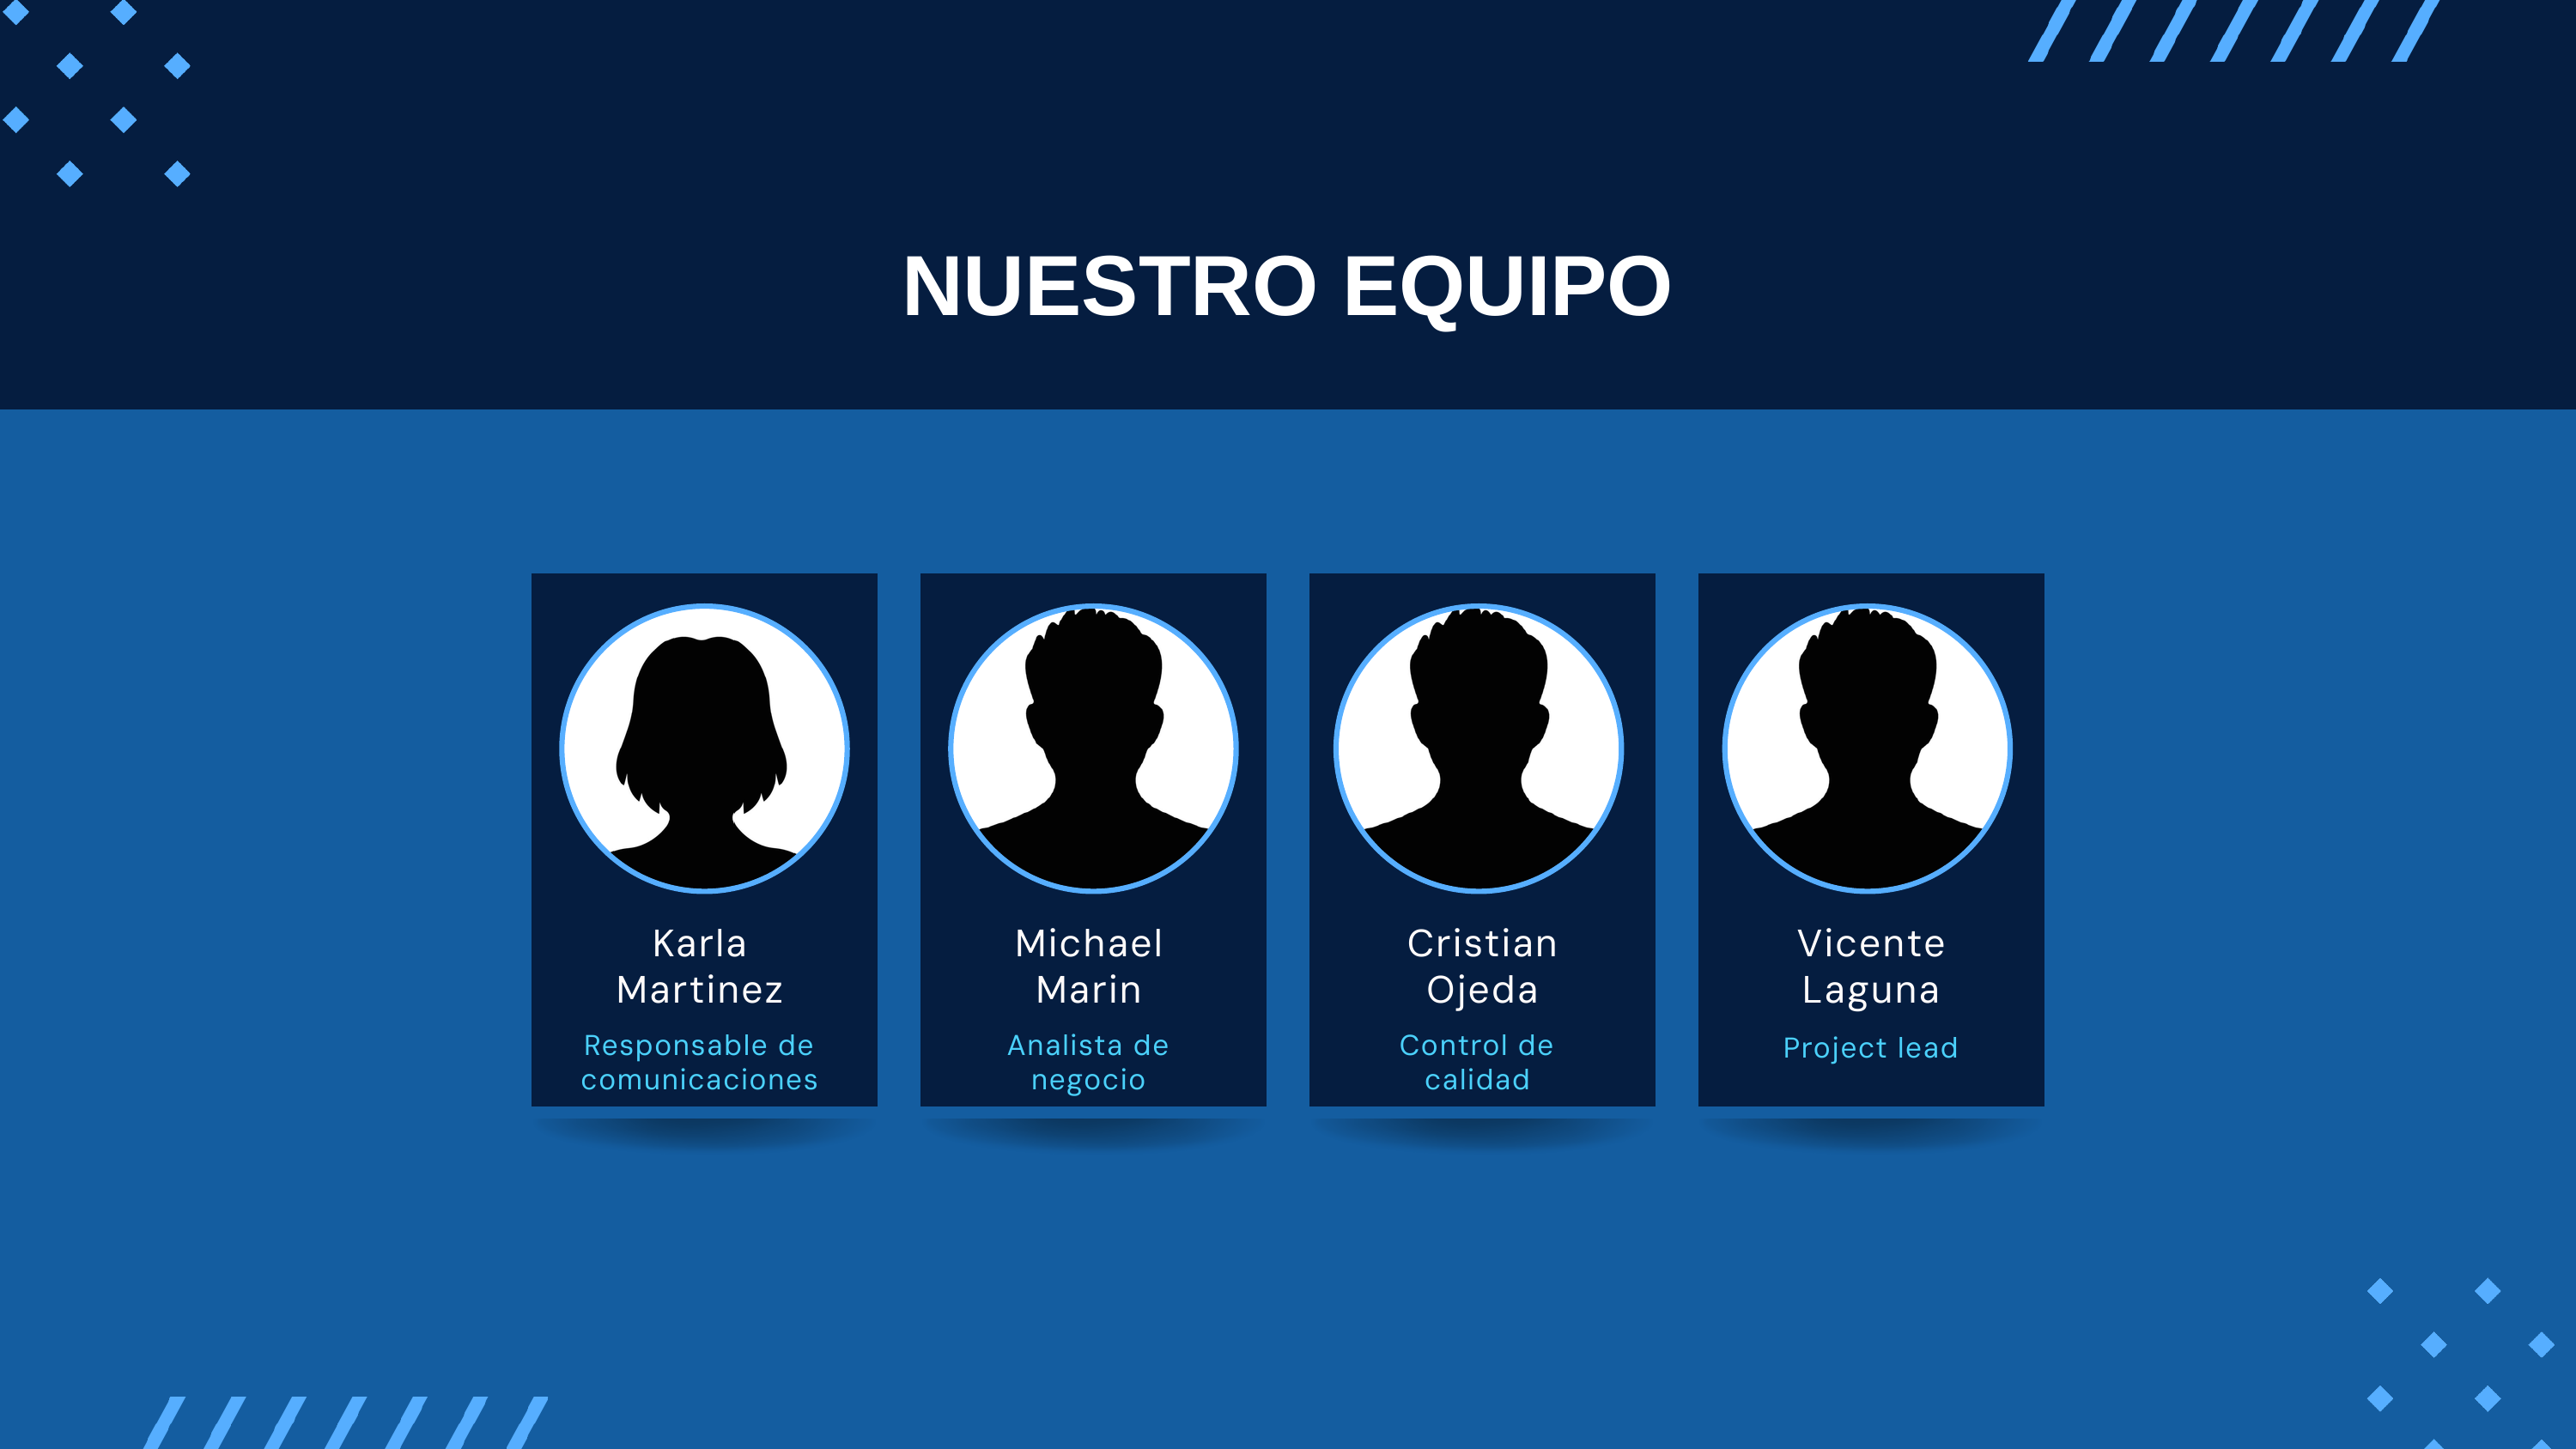

NUESTRO EQUIPO

Karla
Martinez
Michael
Marin
Cristian
Ojeda
Vicente
Laguna
Responsable de comunicaciones
Analista de negocio
Control de calidad
Project lead